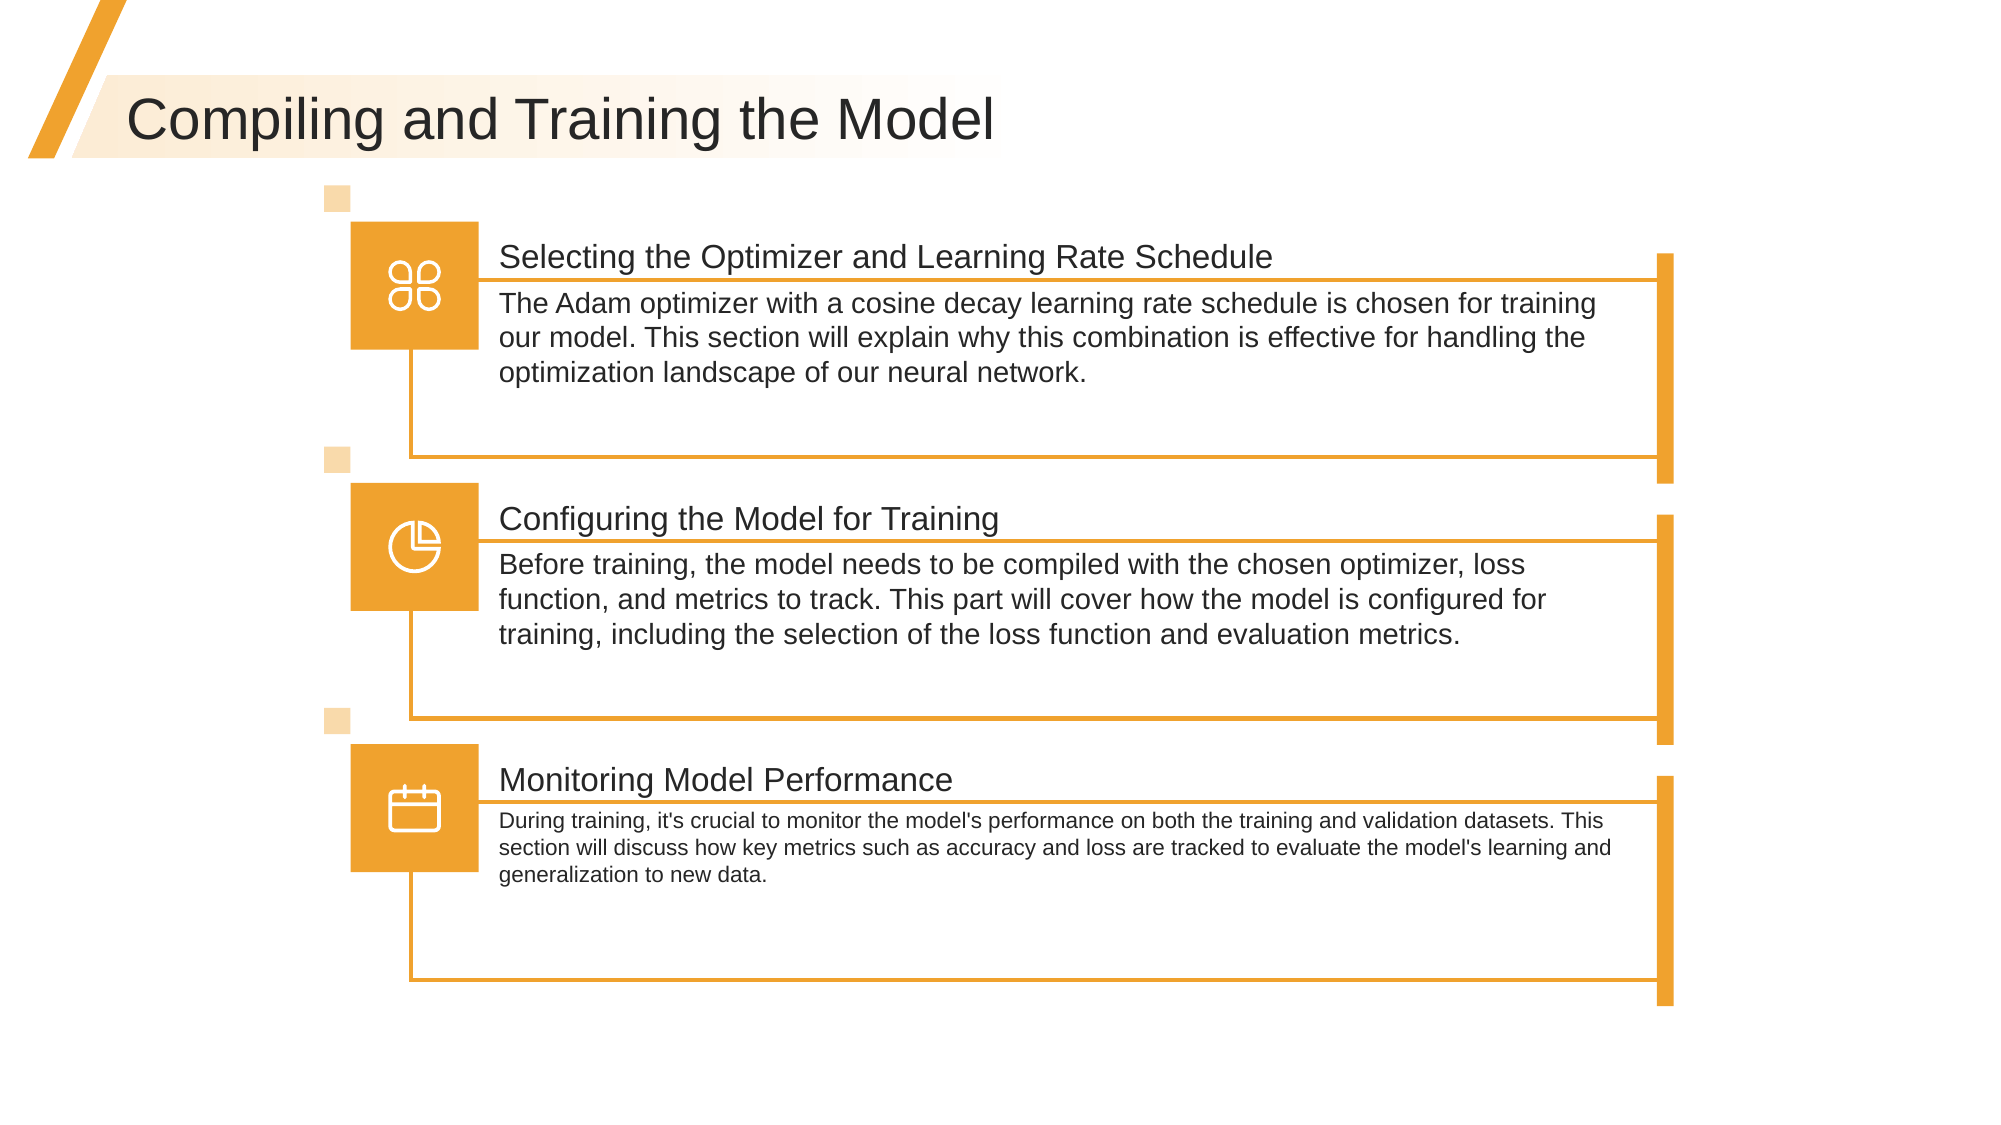

Compiling and Training the Model

Selecting the Optimizer and Learning Rate Schedule

The Adam optimizer with a cosine decay learning rate schedule is chosen for training our model. This section will explain why this combination is effective for handling the optimization landscape of our neural network.

Configuring the Model for Training

Before training, the model needs to be compiled with the chosen optimizer, loss function, and metrics to track. This part will cover how the model is configured for training, including the selection of the loss function and evaluation metrics.

Monitoring Model Performance

During training, it's crucial to monitor the model's performance on both the training and validation datasets. This section will discuss how key metrics such as accuracy and loss are tracked to evaluate the model's learning and generalization to new data.